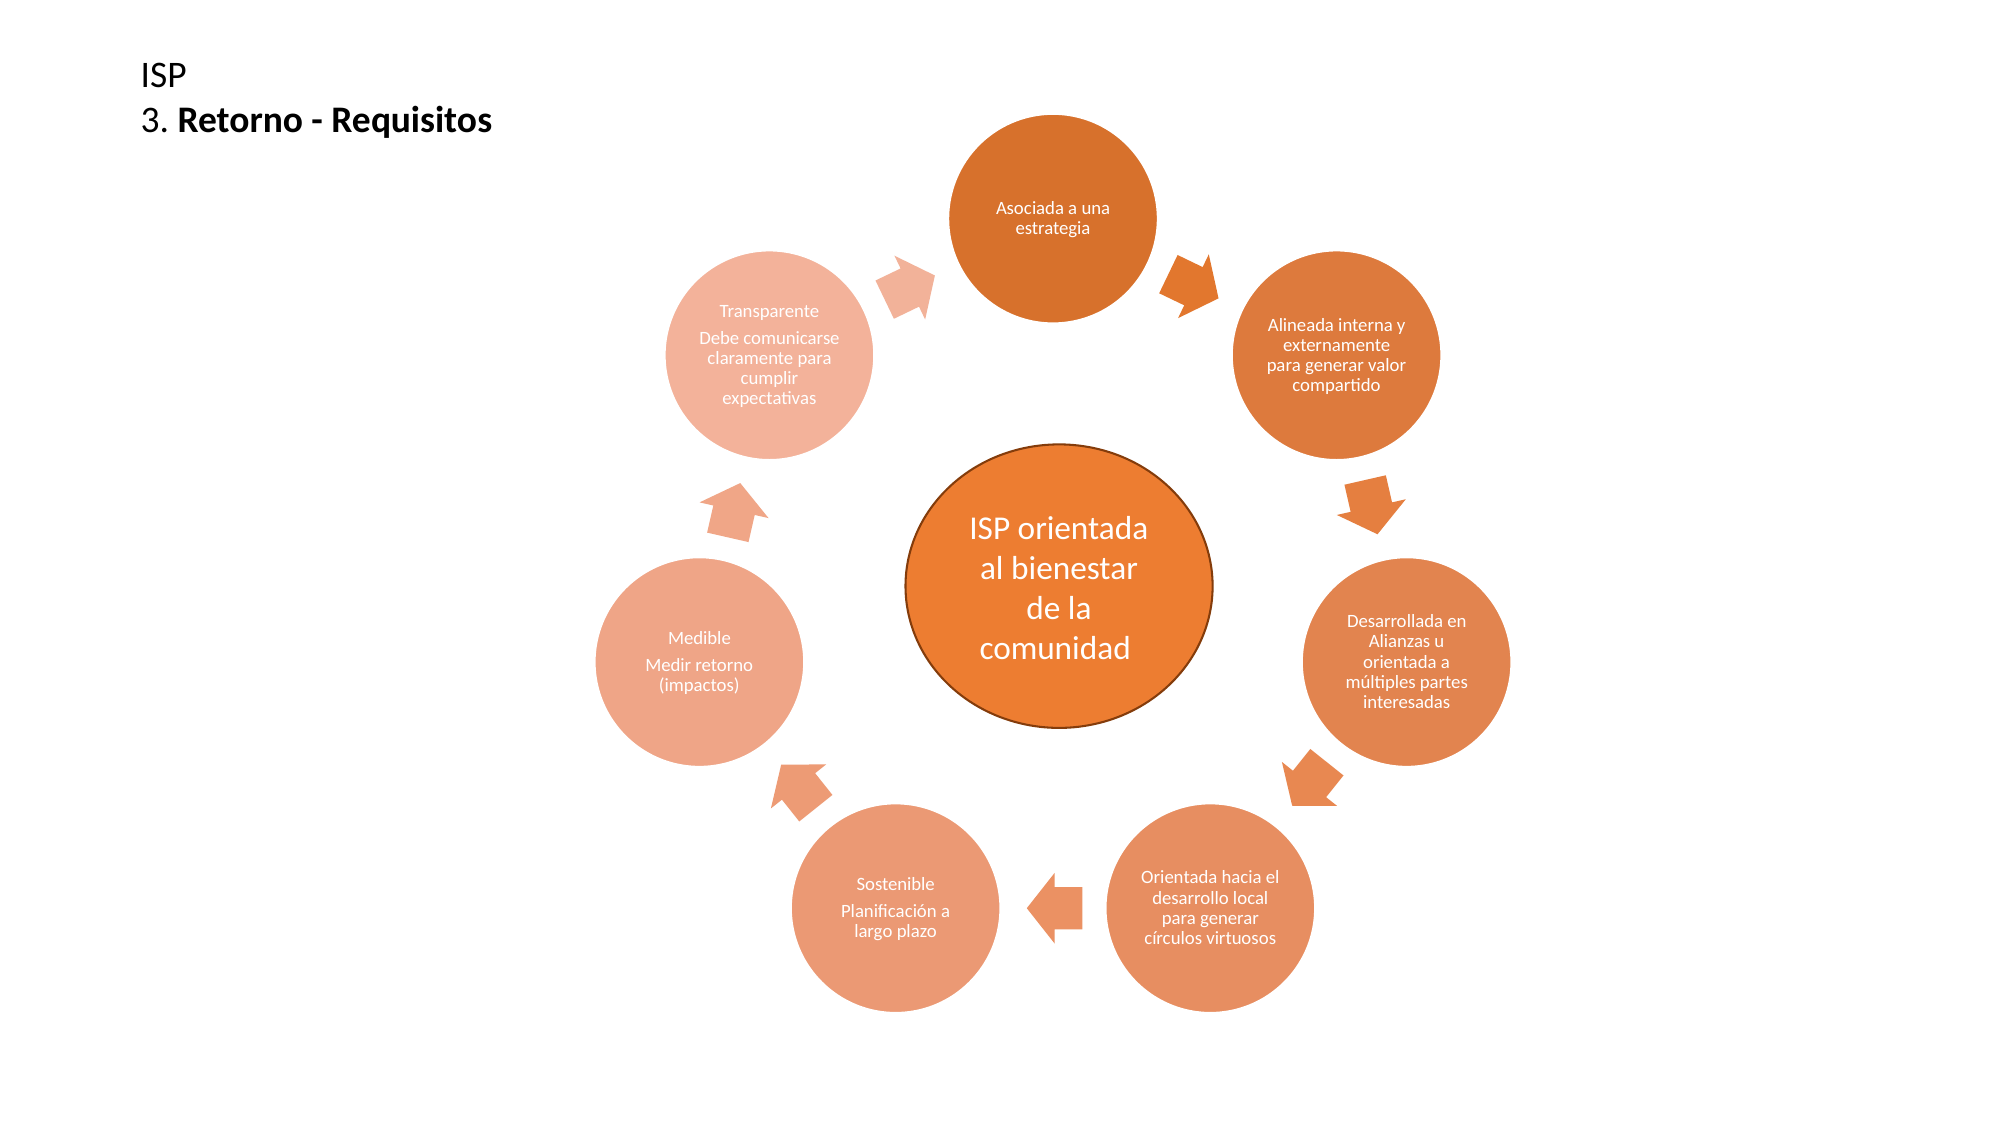

ISP
3. Retorno - Requisitos
Asociada a una estrategia

Alineada interna y externamente para generar valor compartido

Desarrollada en Alianzas u orientada a múltiples partes interesadas

Orientada hacia el desarrollo local para generar círculos virtuosos

Sostenible
Planificación a largo plazo

Medible
Medir retorno (impactos)

Transparente
Debe comunicarse claramente para cumplir expectativas

ISP orientada al bienestar de la comunidad